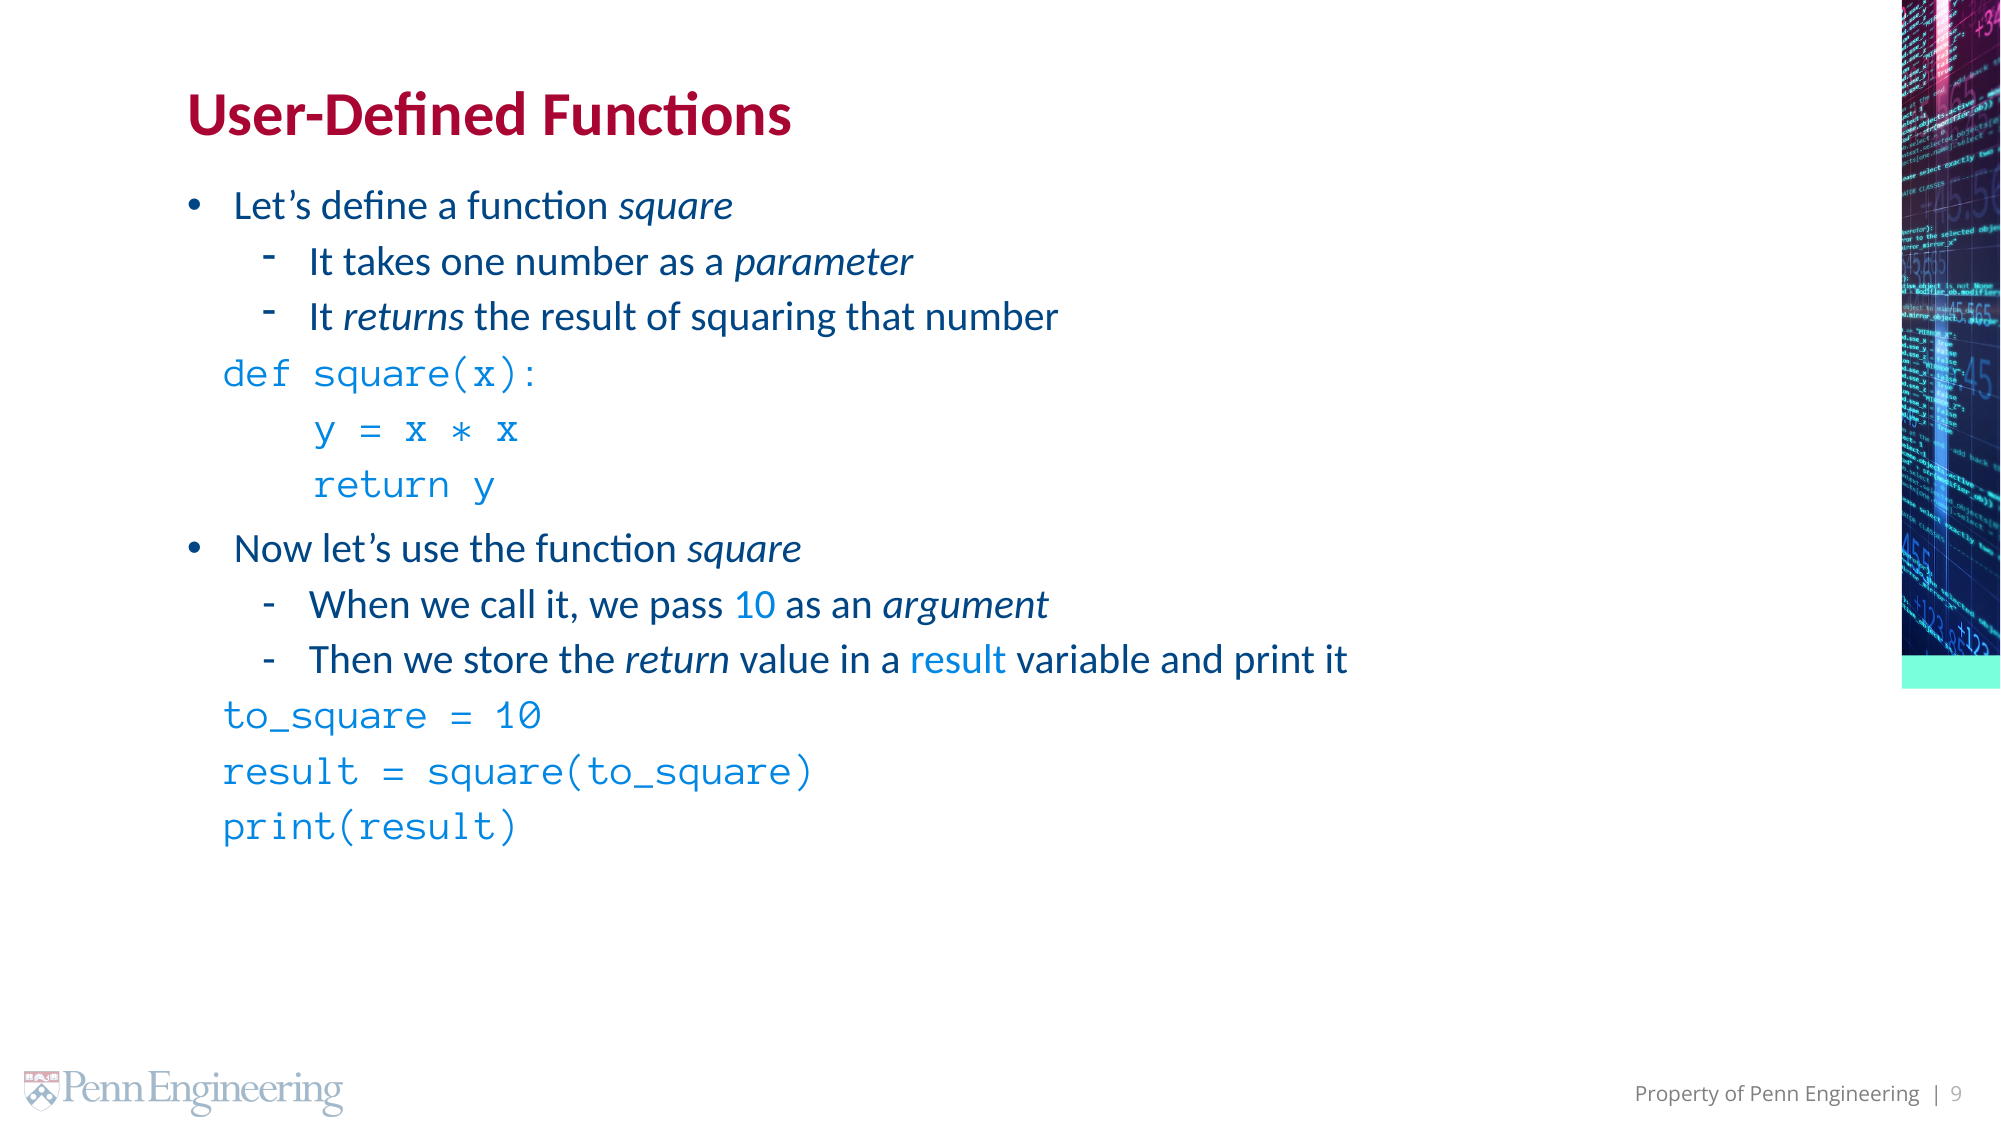

# User-Defined Functions
Let’s define a function square
It takes one number as a parameter
It returns the result of squaring that number
def square(x):
    y = x * x
    return y
Now let’s use the function square
When we call it, we pass 10 as an argument
Then we store the return value in a result variable and print it
to_square = 10
result = square(to_square)
print(result)
9